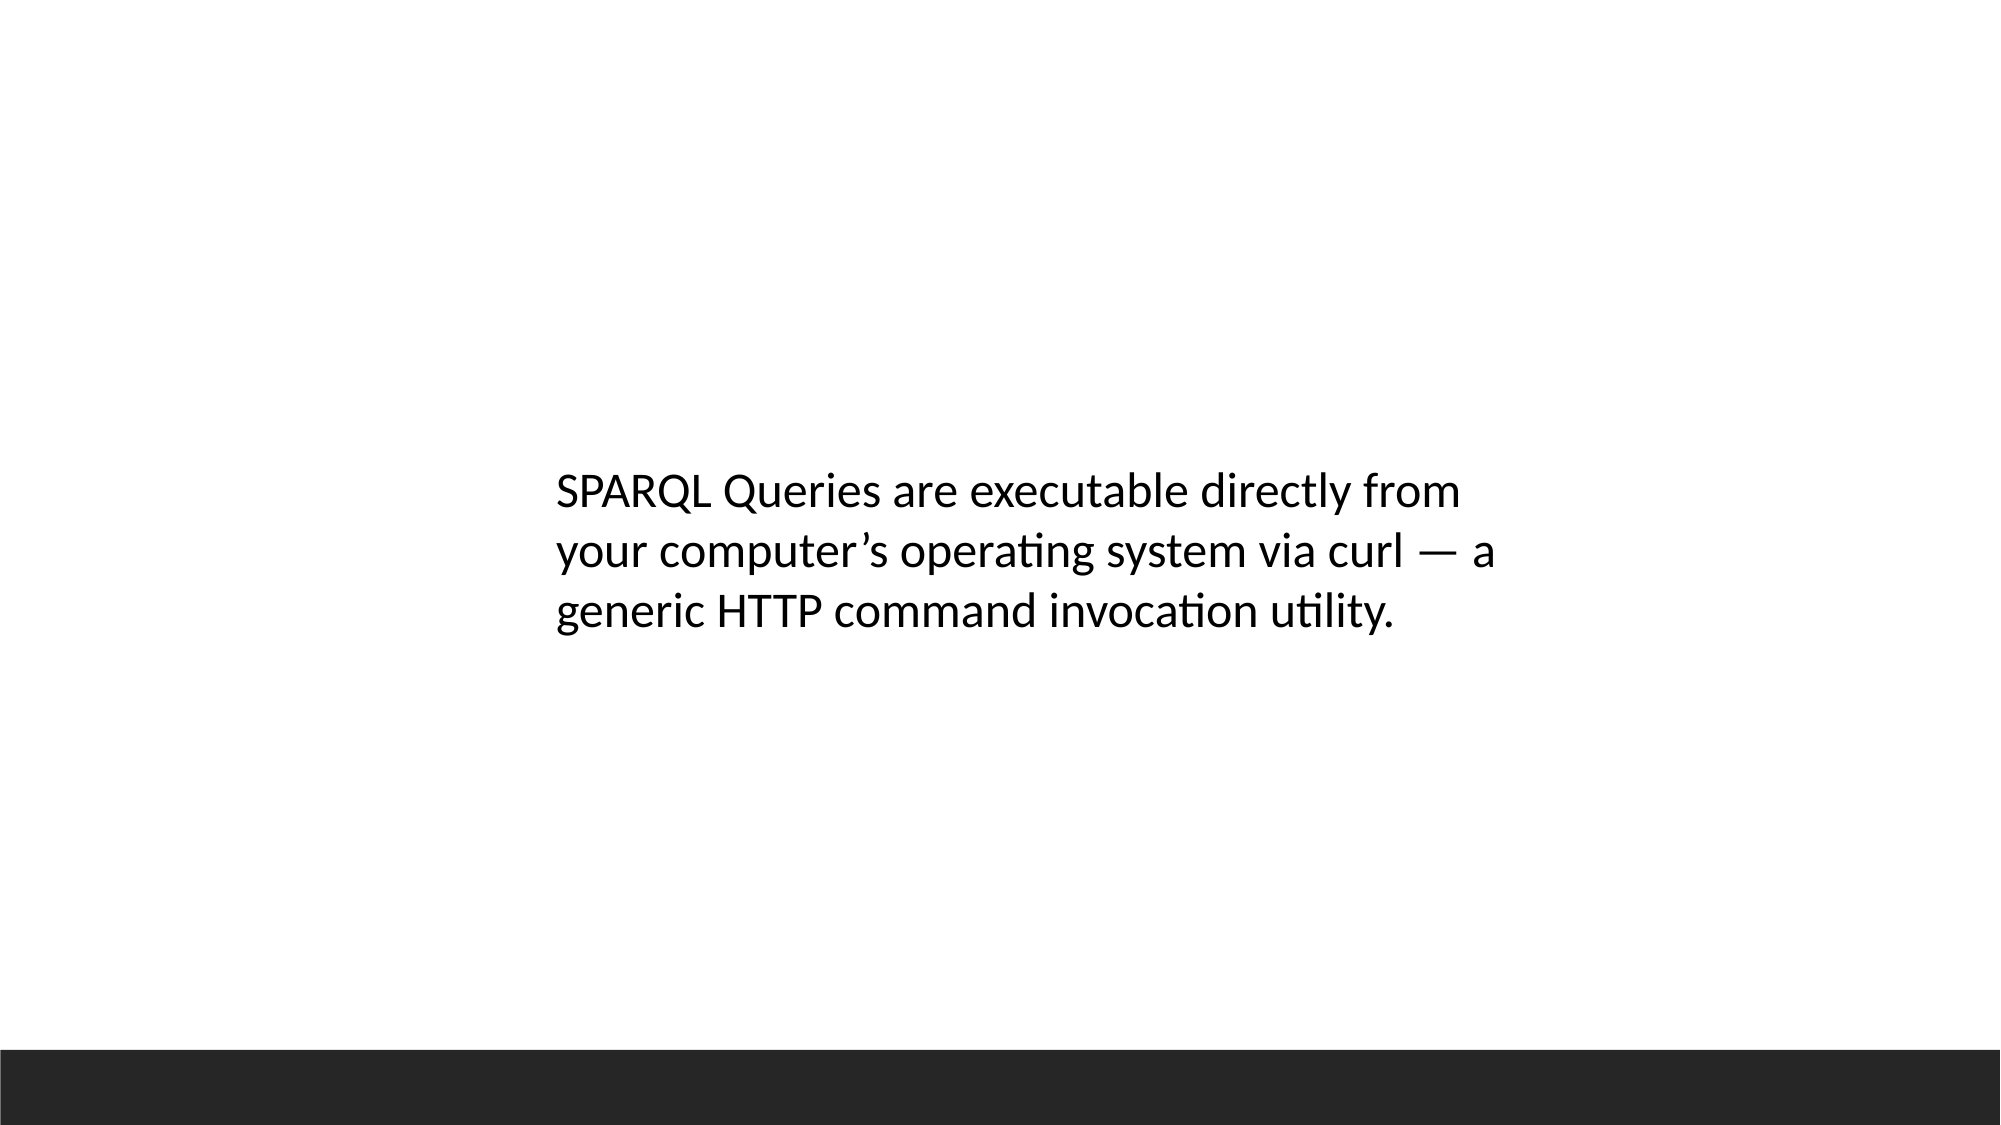

SPARQL Queries are executable directly from your computer’s operating system via curl — a generic HTTP command invocation utility.